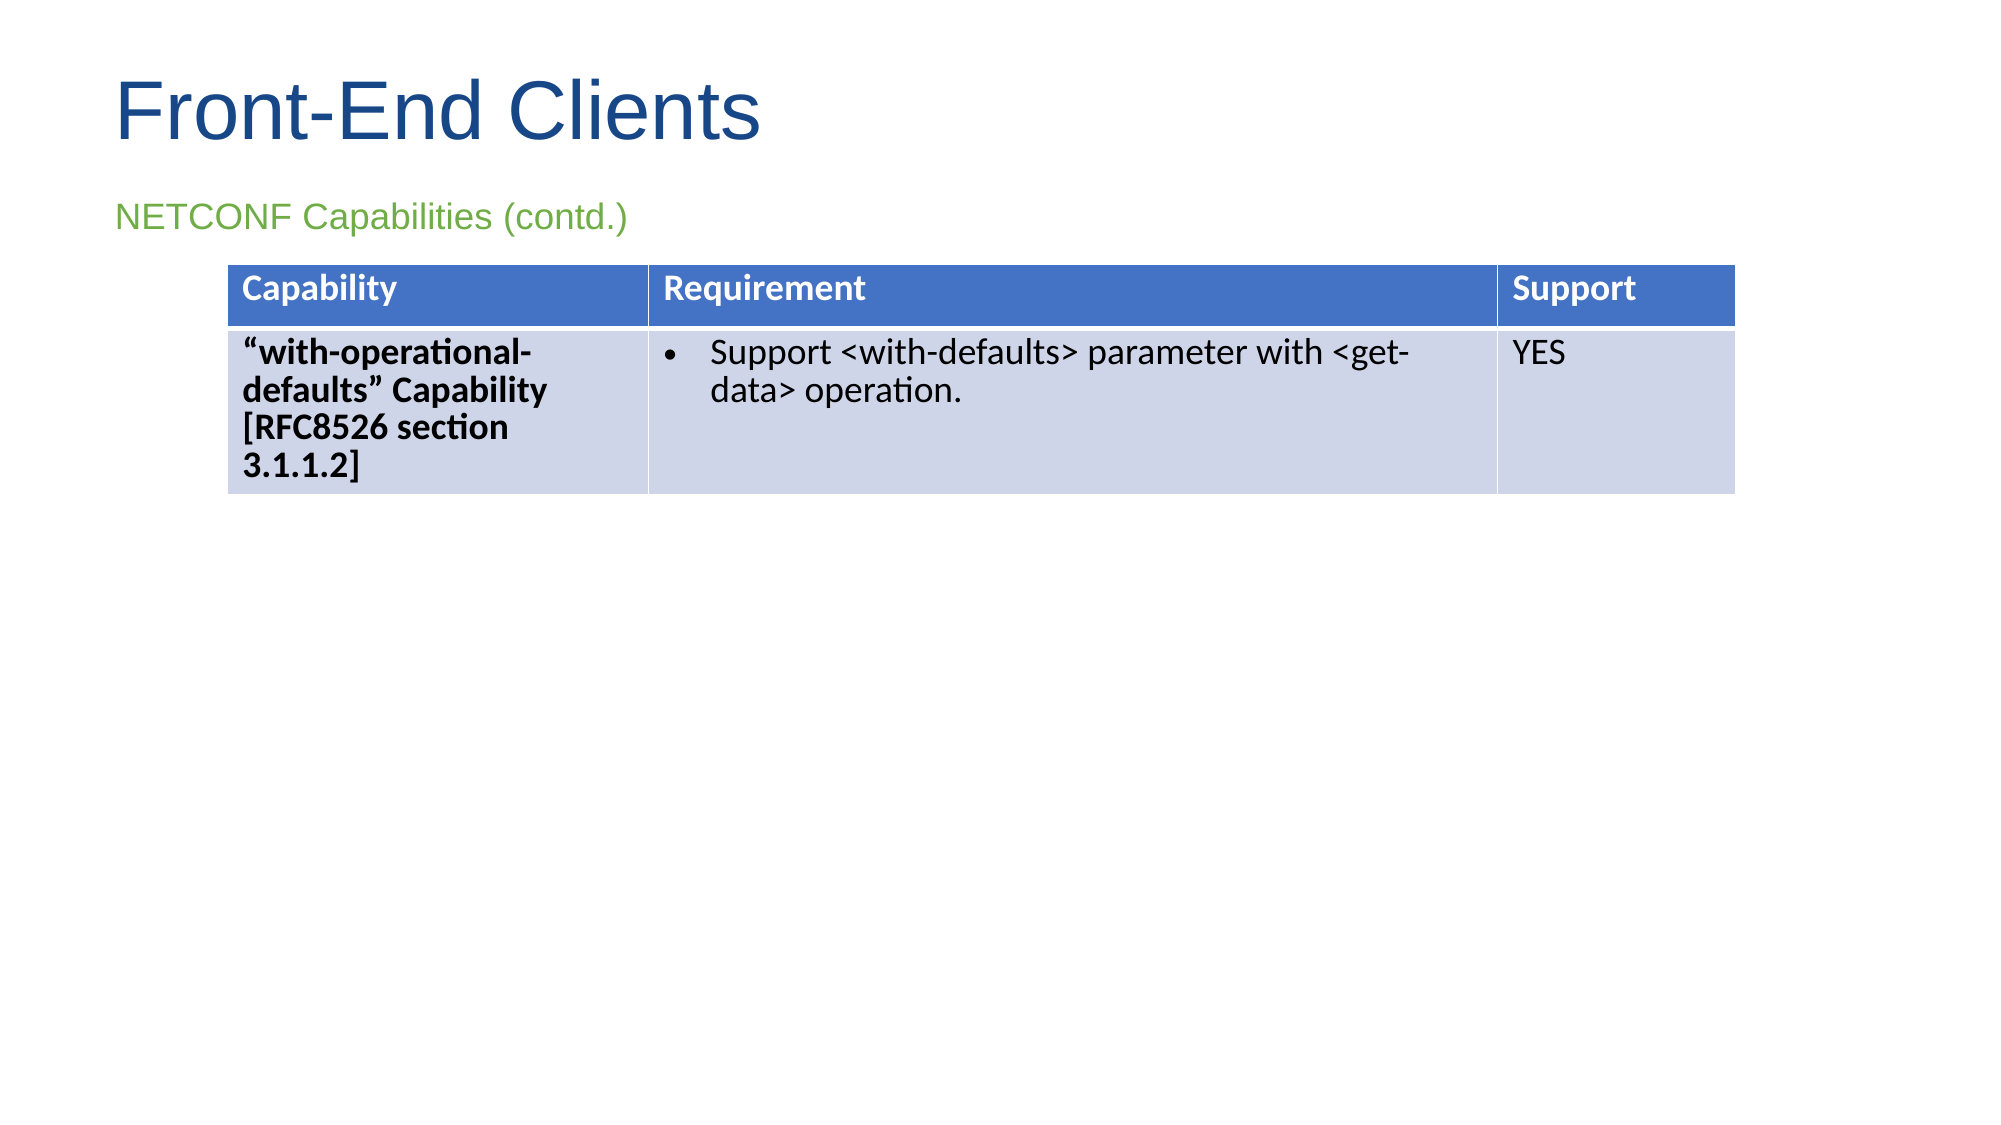

# Front-End Clients
NETCONF Capabilities (contd.)
| Capability | Requirement | Support |
| --- | --- | --- |
| “with-operational-defaults” Capability [RFC8526 section 3.1.1.2] | Support <with-defaults> parameter with <get-data> operation. | YES |